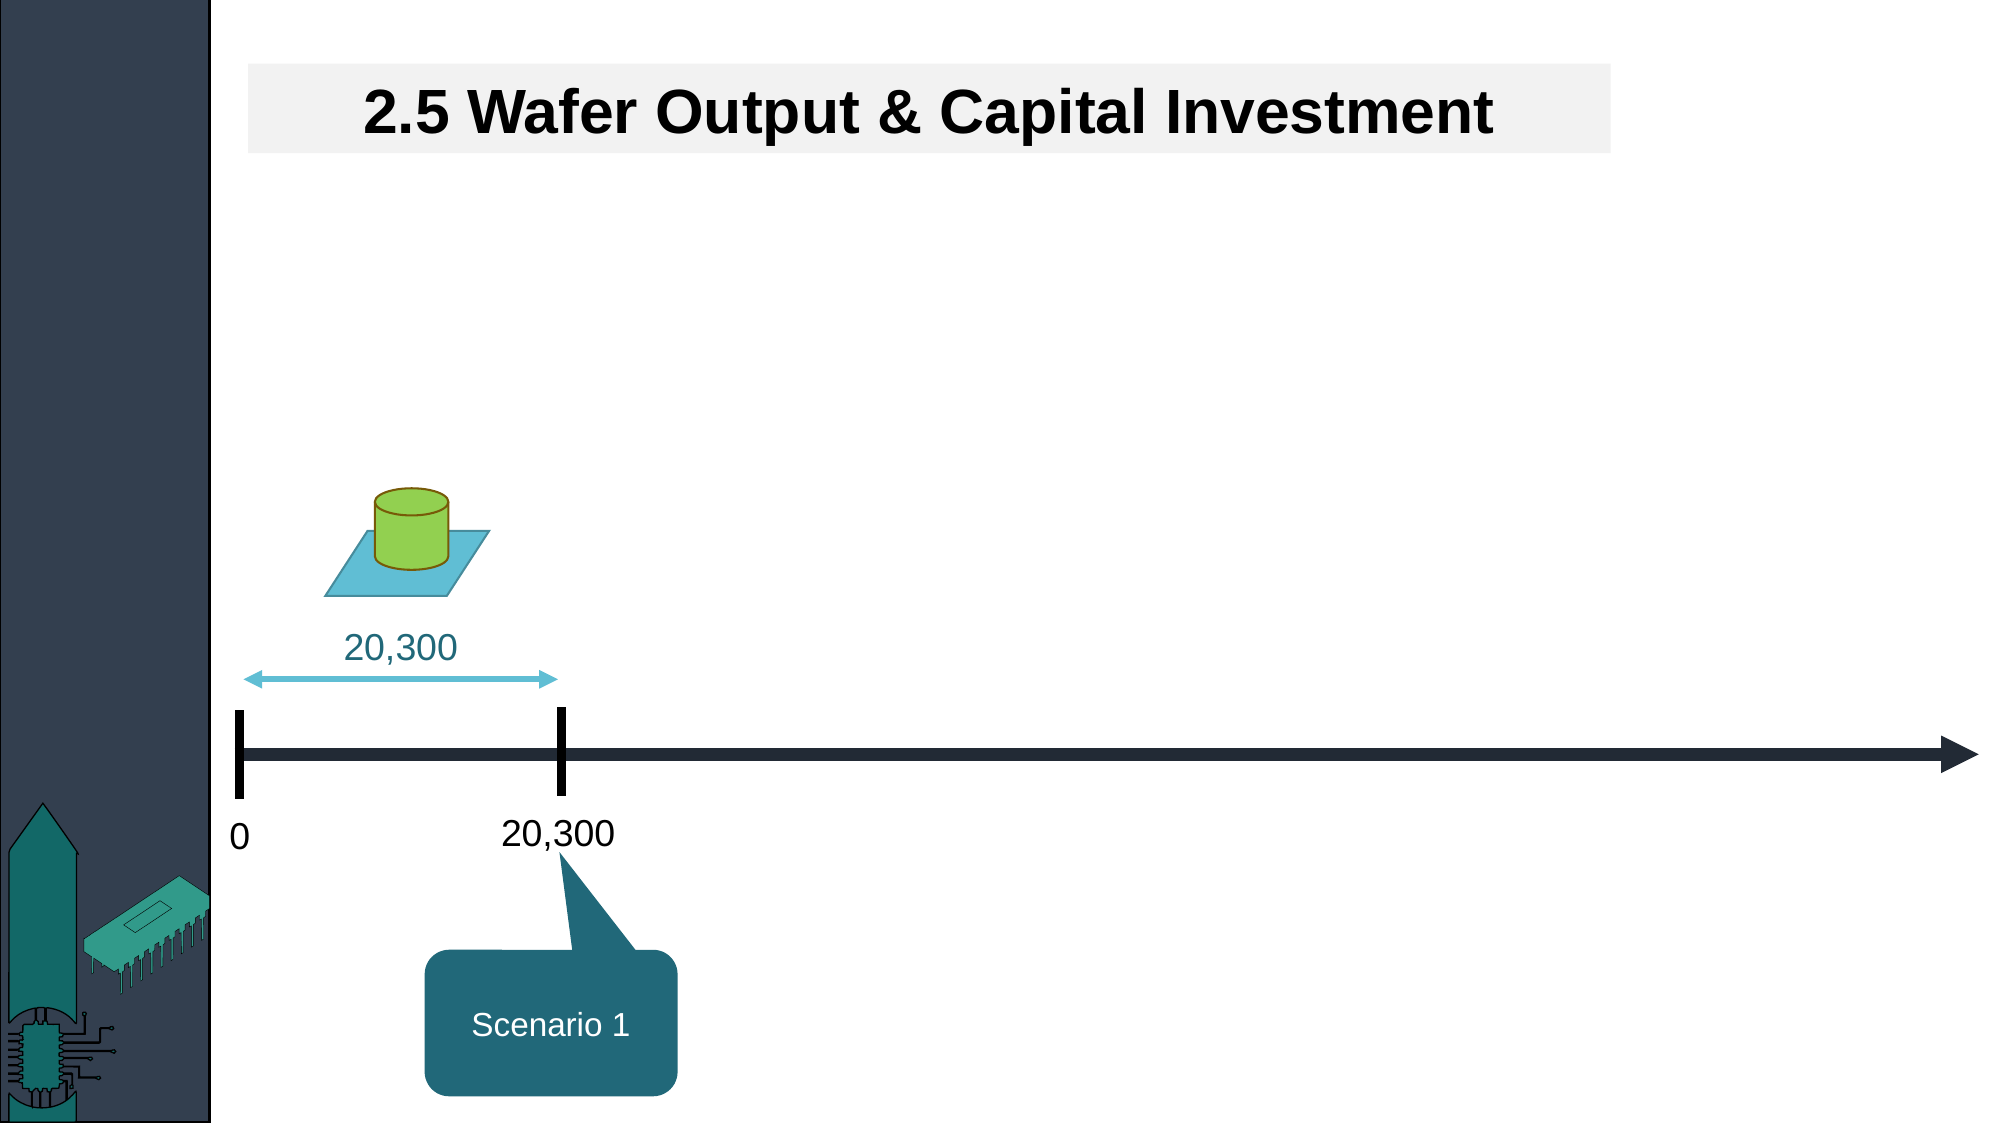

2.5 Wafer Output & Capital Investment

20,300

20,300
0
Scenario 1